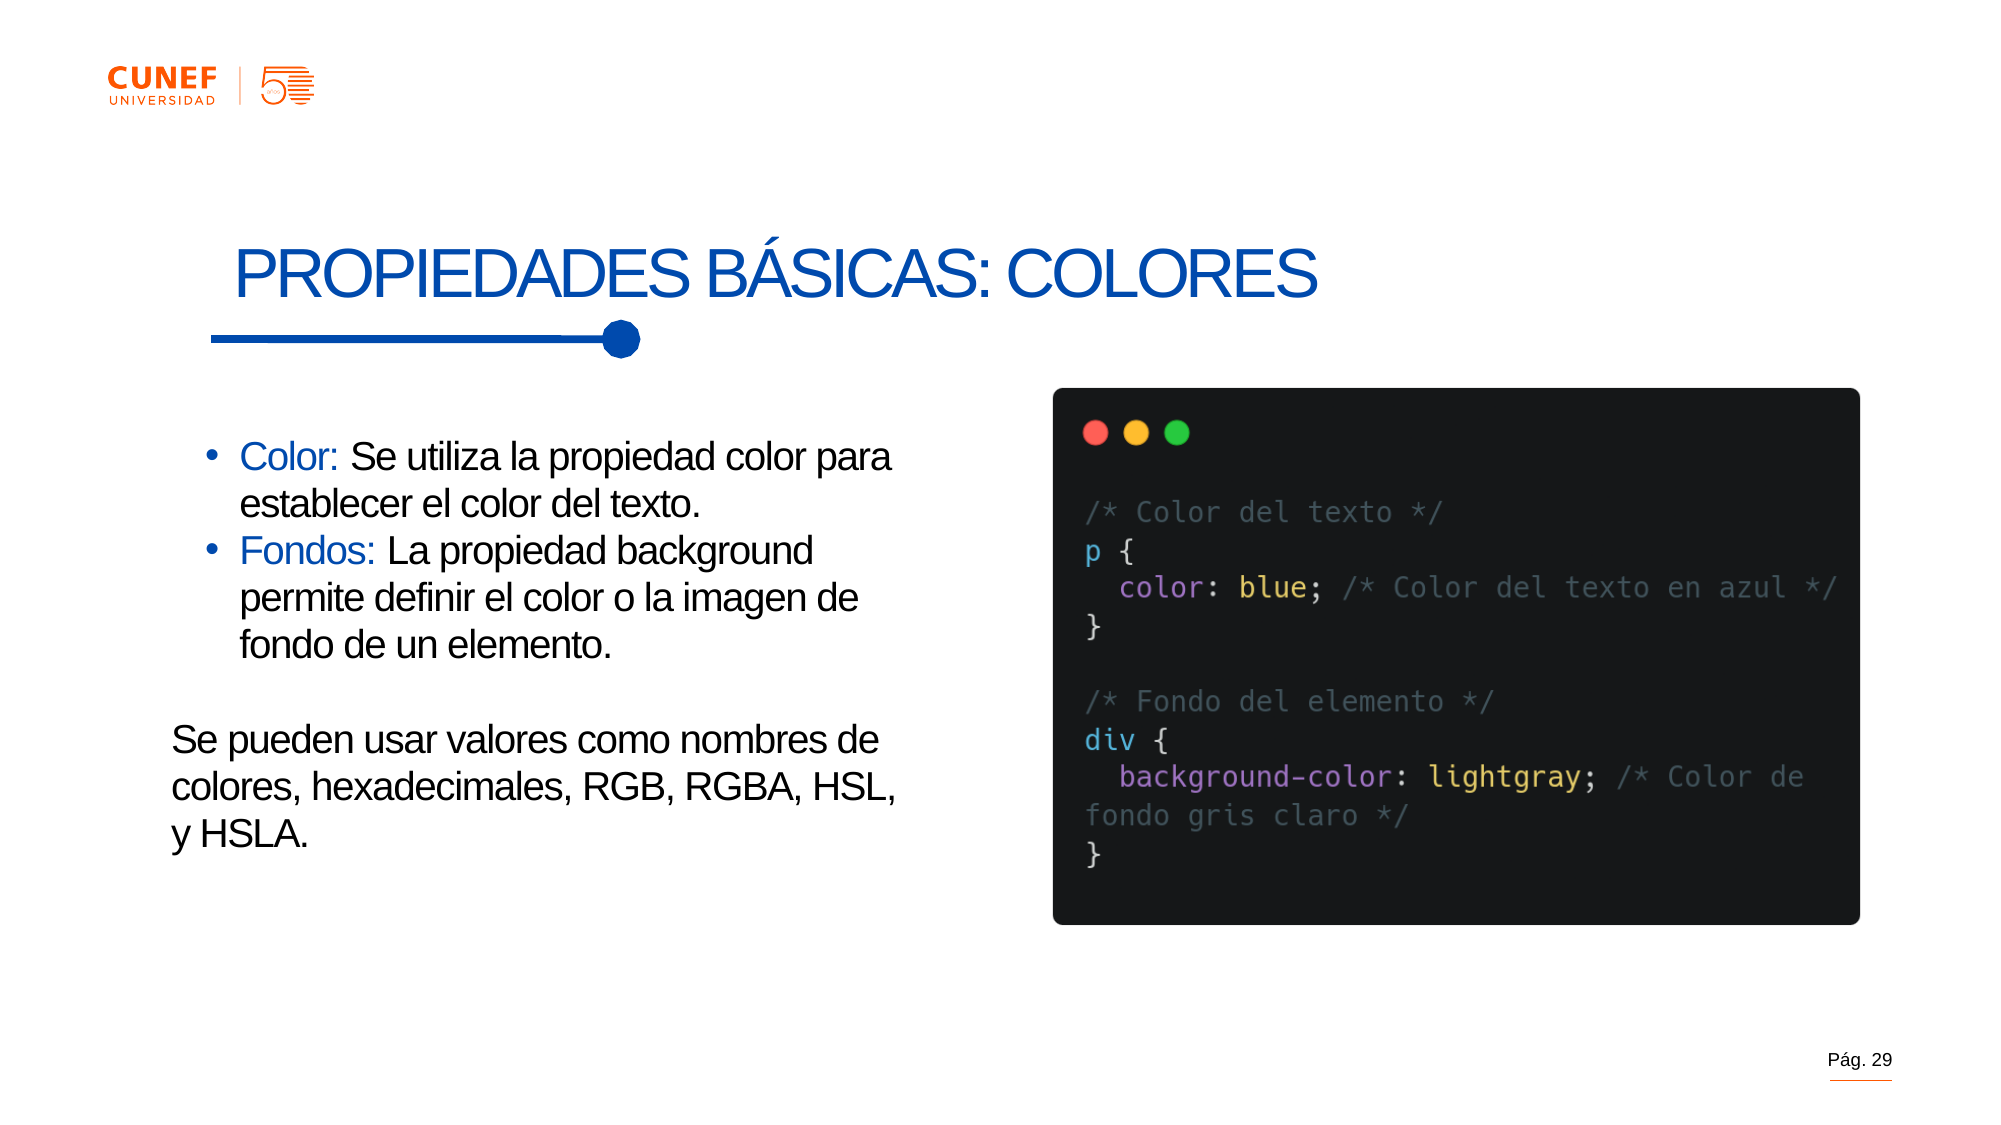

PROPIEDADES BÁSICAS: COLORES

Color: Se utiliza la propiedad color para establecer el color del texto.
Fondos: La propiedad background permite definir el color o la imagen de fondo de un elemento.

Se pueden usar valores como nombres de colores, hexadecimales, RGB, RGBA, HSL, y HSLA.